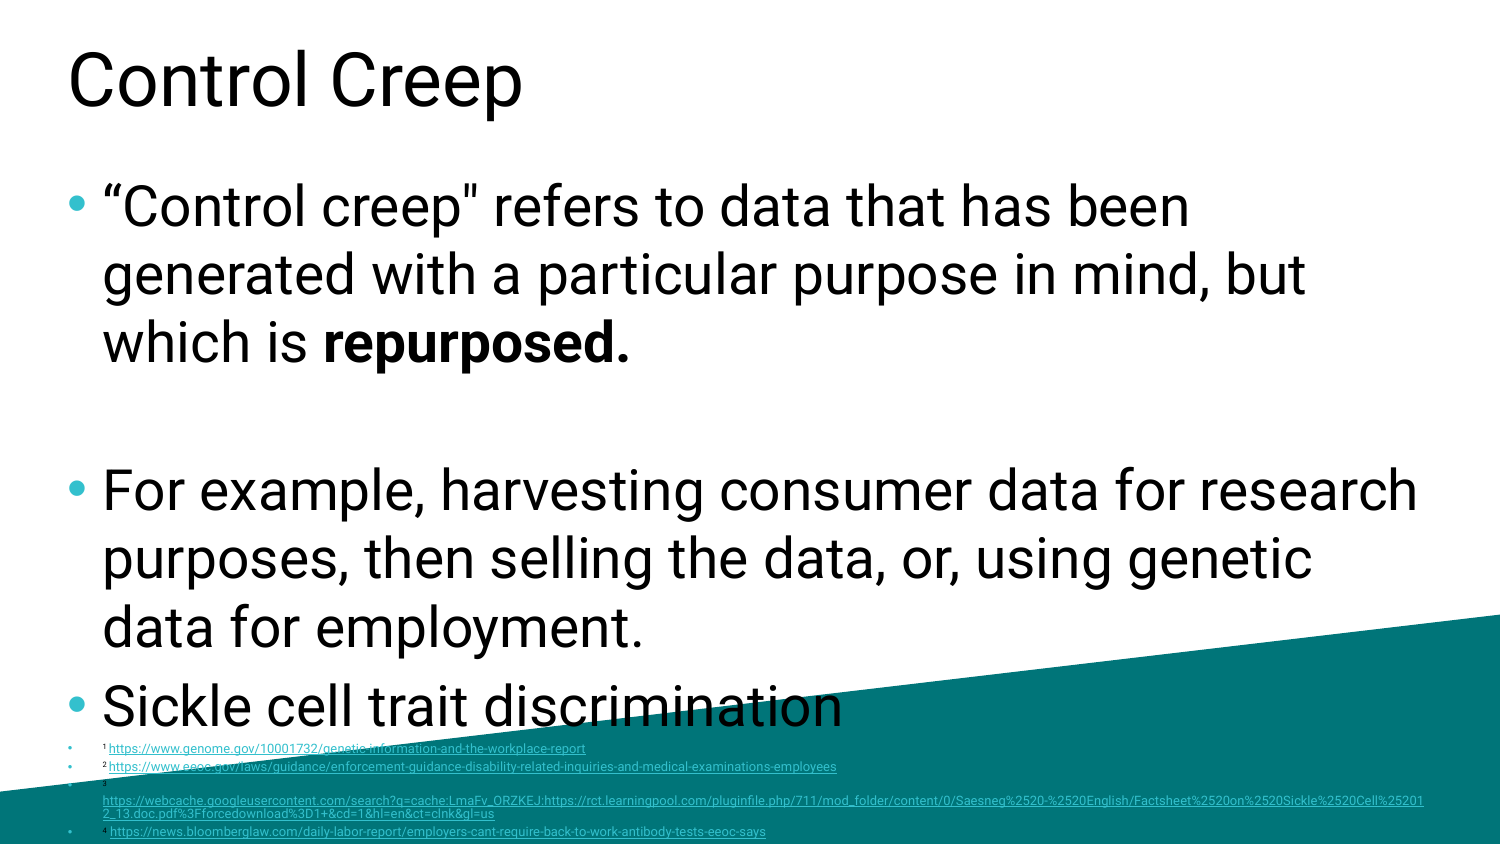

# Control Creep
“Control creep" refers to data that has been generated with a particular purpose in mind, but which is repurposed.
For example, harvesting consumer data for research purposes, then selling the data, or, using genetic data for employment.
Sickle cell trait discrimination
1 https://www.genome.gov/10001732/genetic-information-and-the-workplace-report
2 https://www.eeoc.gov/laws/guidance/enforcement-guidance-disability-related-inquiries-and-medical-examinations-employees
3 https://webcache.googleusercontent.com/search?q=cache:LmaFv_ORZKEJ:https://rct.learningpool.com/pluginfile.php/711/mod_folder/content/0/Saesneg%2520-%2520English/Factsheet%2520on%2520Sickle%2520Cell%252012_13.doc.pdf%3Fforcedownload%3D1+&cd=1&hl=en&ct=clnk&gl=us
4 https://news.bloomberglaw.com/daily-labor-report/employers-cant-require-back-to-work-antibody-tests-eeoc-says